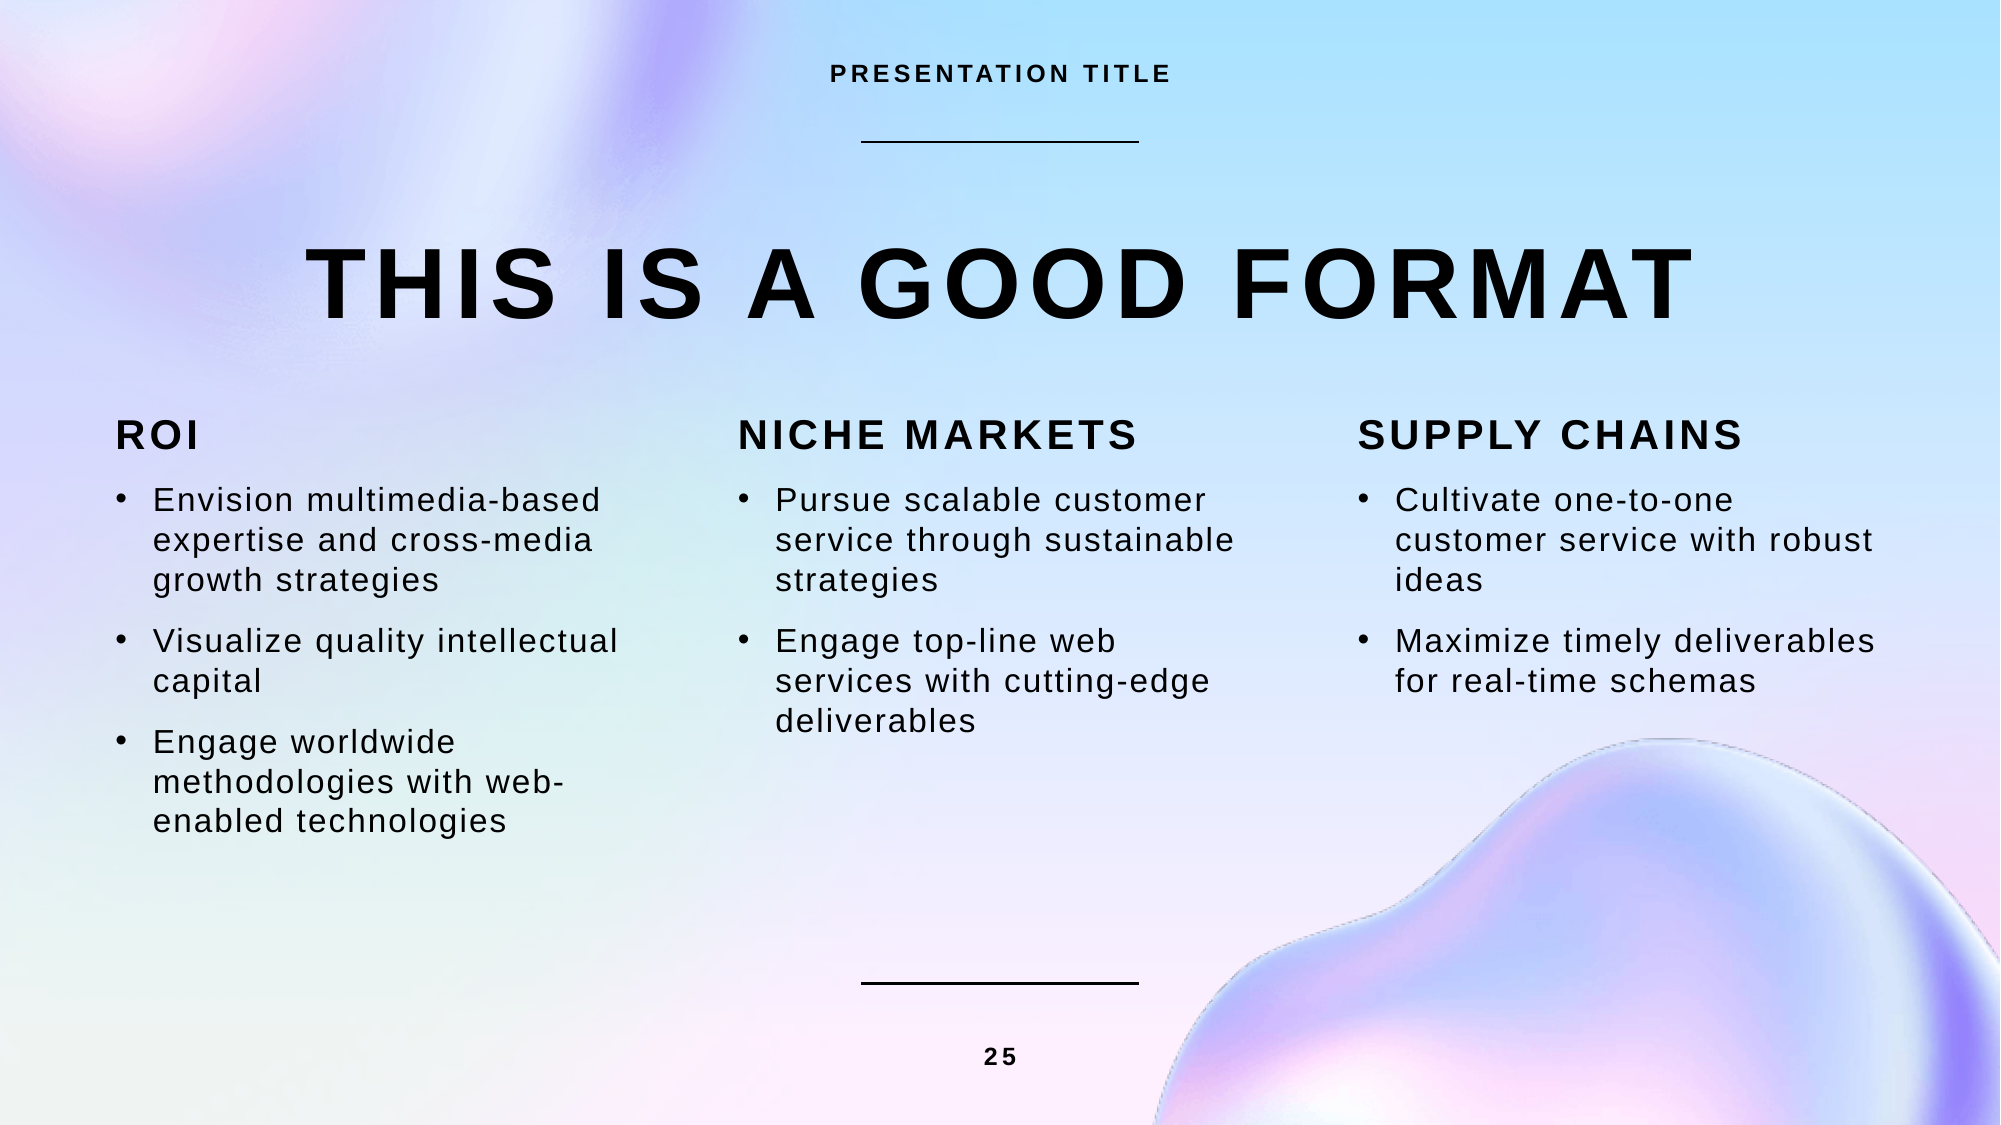

PRESENTATION TITLE
# This is a good format
ROI
NICHE MARKETS
Supply CHAINS
Envision multimedia-based expertise and cross-media growth strategies
Visualize quality intellectual capital
Engage worldwide methodologies with web-enabled technologies

Pursue scalable customer service through sustainable strategies
Engage top-line web
services with cutting-edge deliverables

Cultivate one-to-one customer service with robust ideas
Maximize timely deliverables for real-time schemas
25